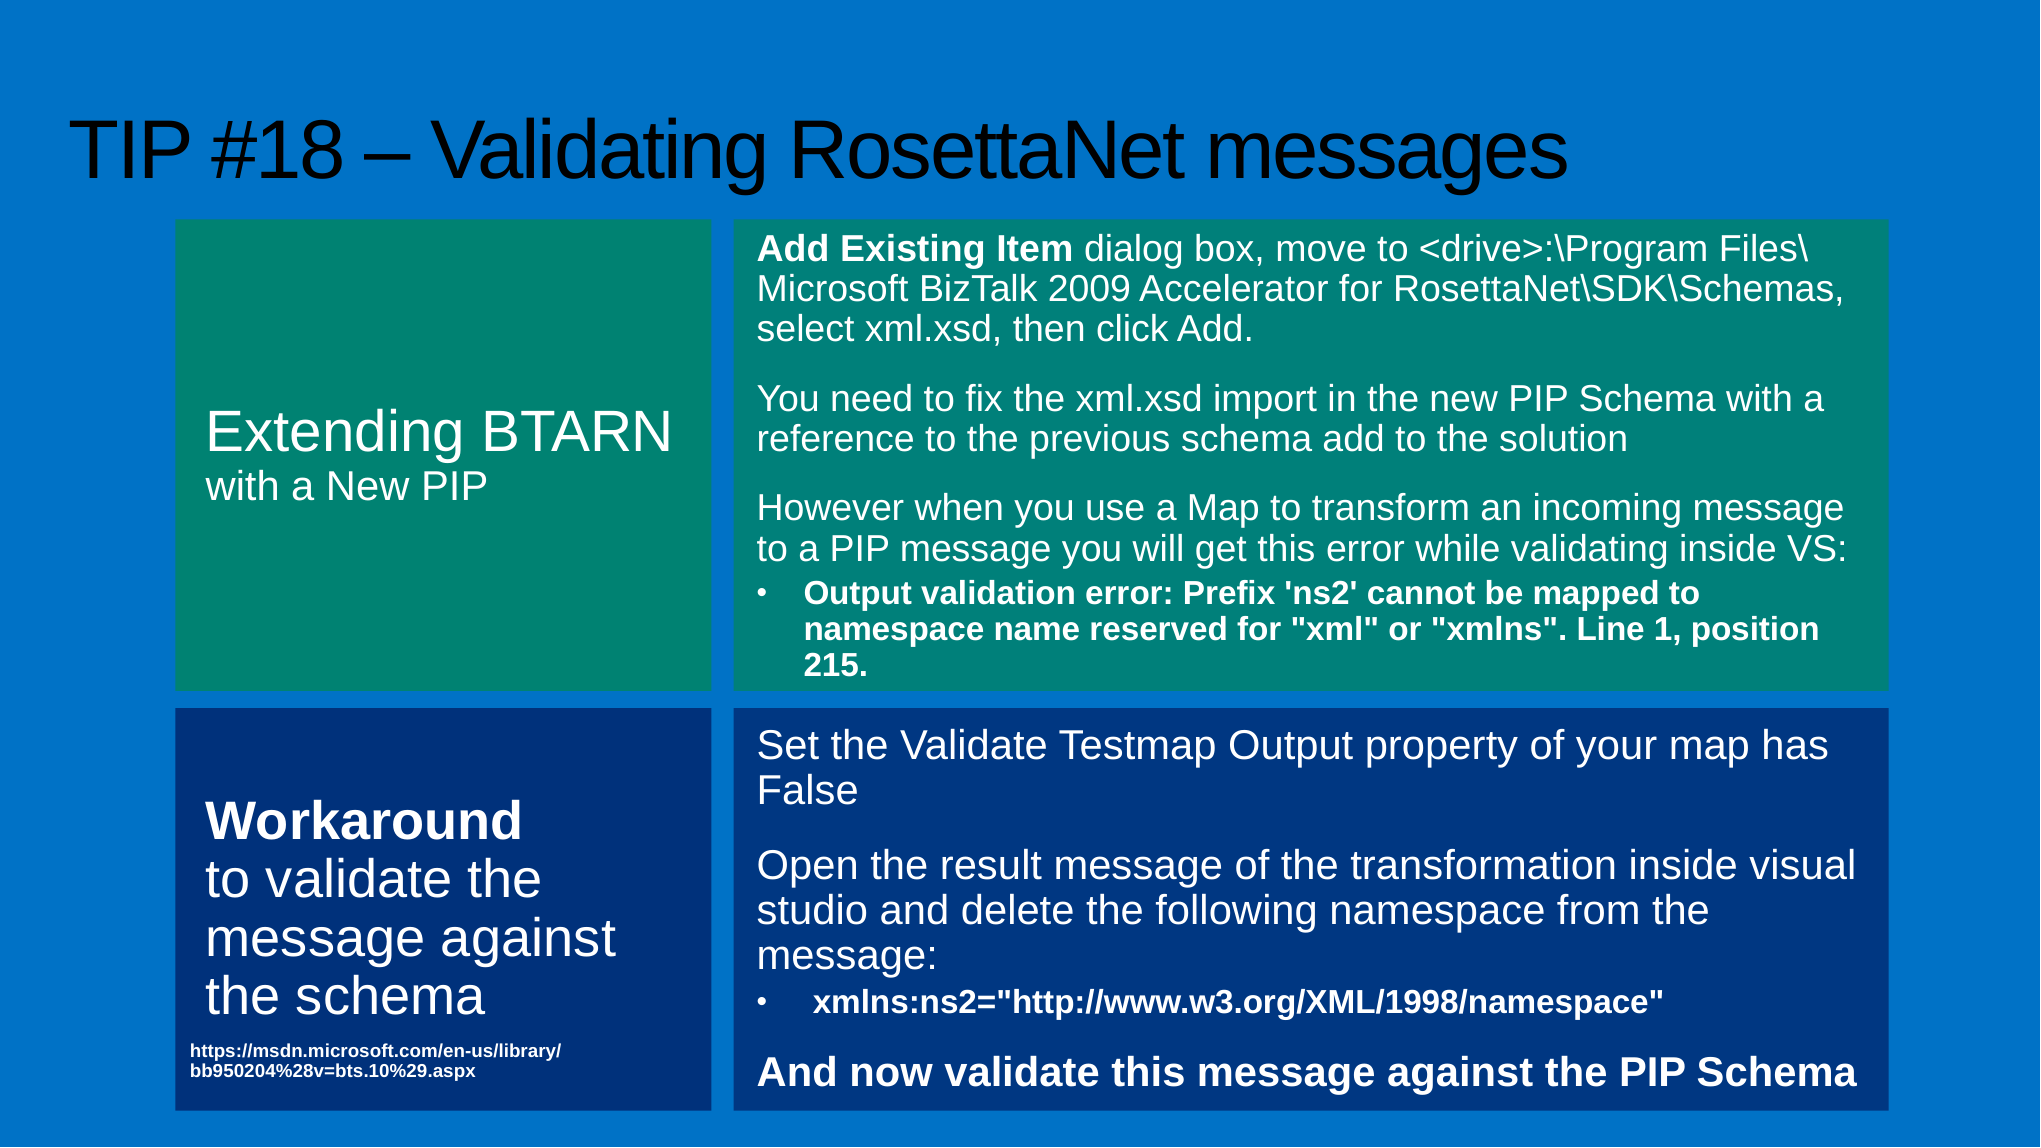

# TIP #18 – Validating RosettaNet messages
Extending BTARN
with a New PIP

Add Existing Item dialog box, move to <drive>:\Program Files\Microsoft BizTalk 2009 Accelerator for RosettaNet\SDK\Schemas, select xml.xsd, then click Add.

You need to fix the xml.xsd import in the new PIP Schema with a reference to the previous schema add to the solution

However when you use a Map to transform an incoming message to a PIP message you will get this error while validating inside VS:
Output validation error: Prefix 'ns2' cannot be mapped to namespace name reserved for "xml" or "xmlns". Line 1, position 215.
Workaround
to validate the message against the schema

Set the Validate Testmap Output property of your map has False

Open the result message of the transformation inside visual studio and delete the following namespace from the message:
xmlns:ns2="http://www.w3.org/XML/1998/namespace"

And now validate this message against the PIP Schema
https://msdn.microsoft.com/en-us/library/bb950204%28v=bts.10%29.aspx